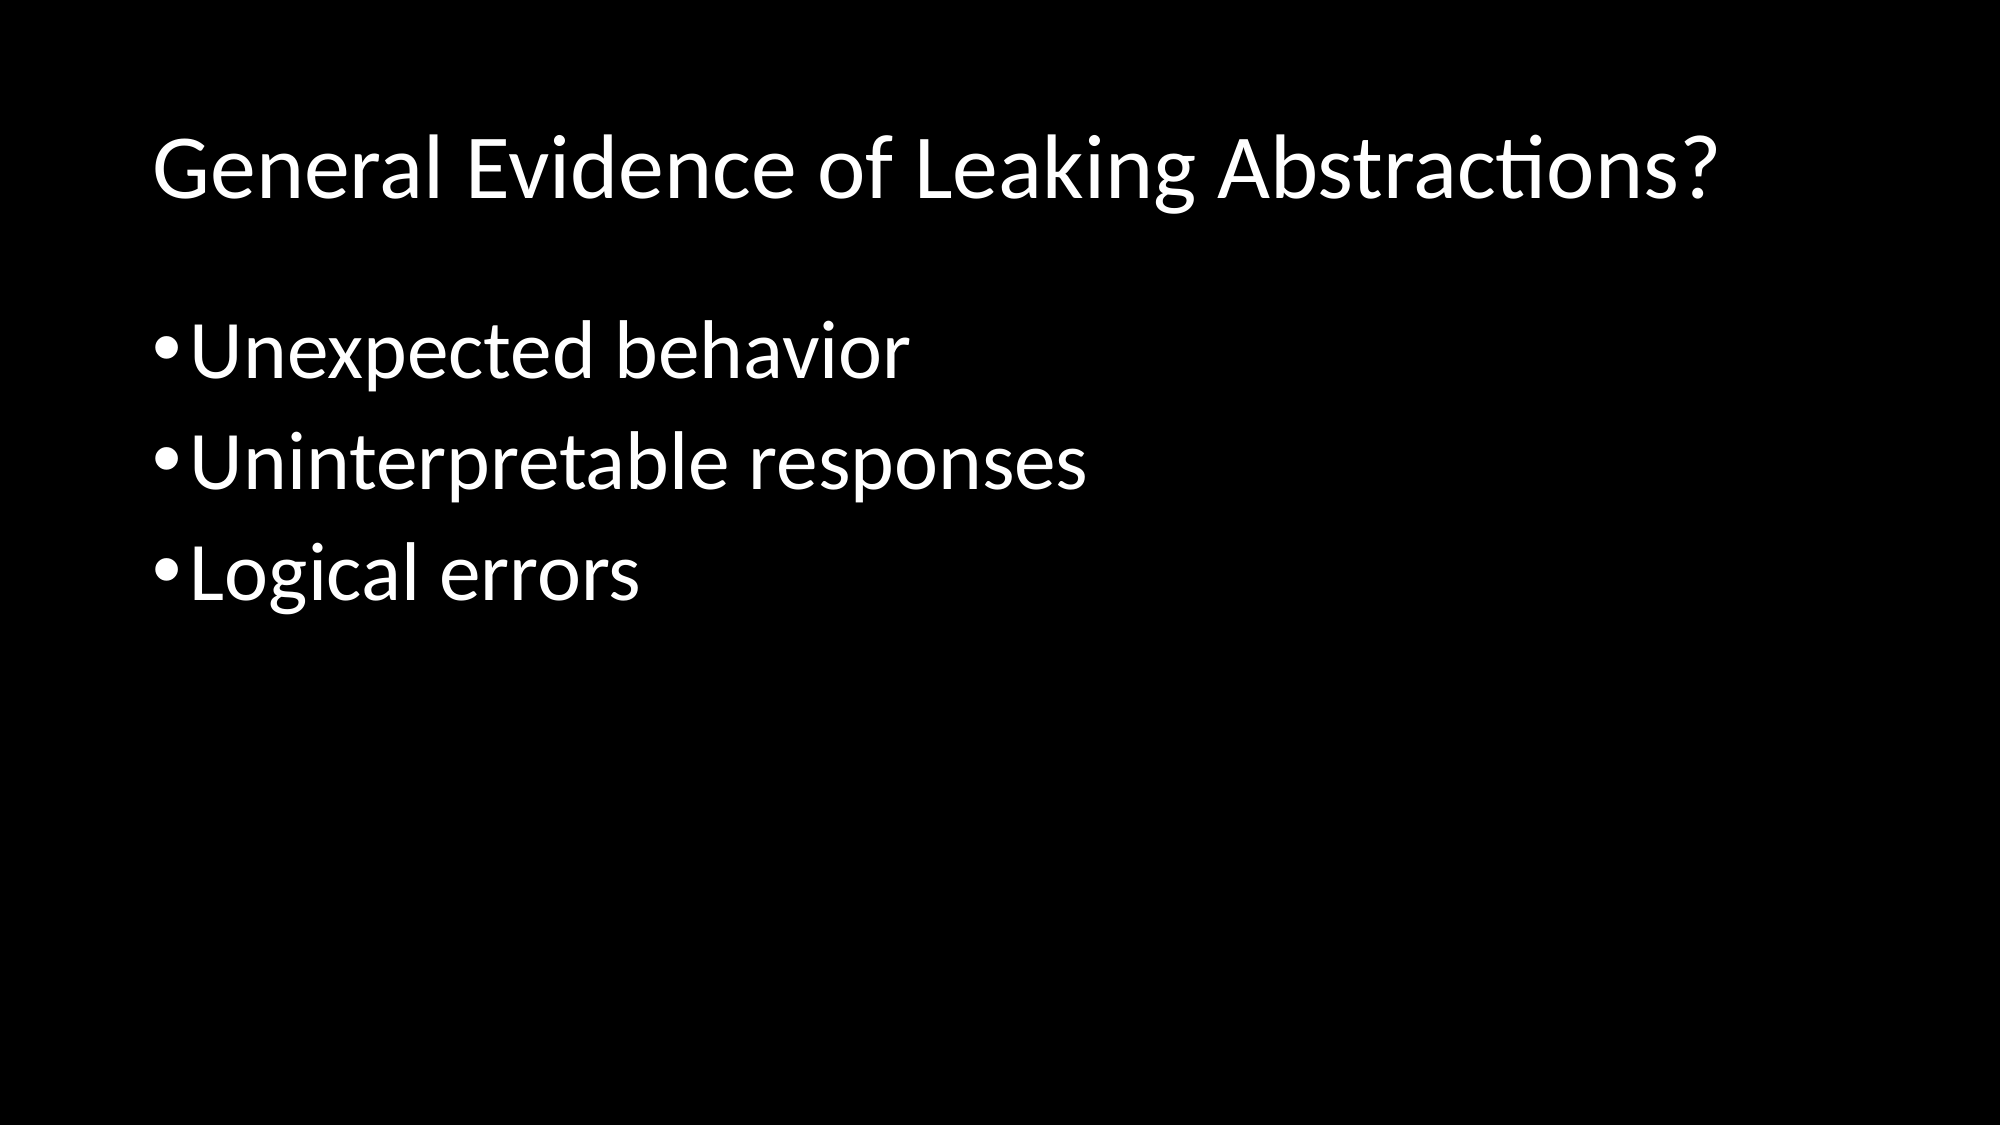

# General Evidence of Leaking Abstractions?
Unexpected behavior
Uninterpretable responses
Logical errors